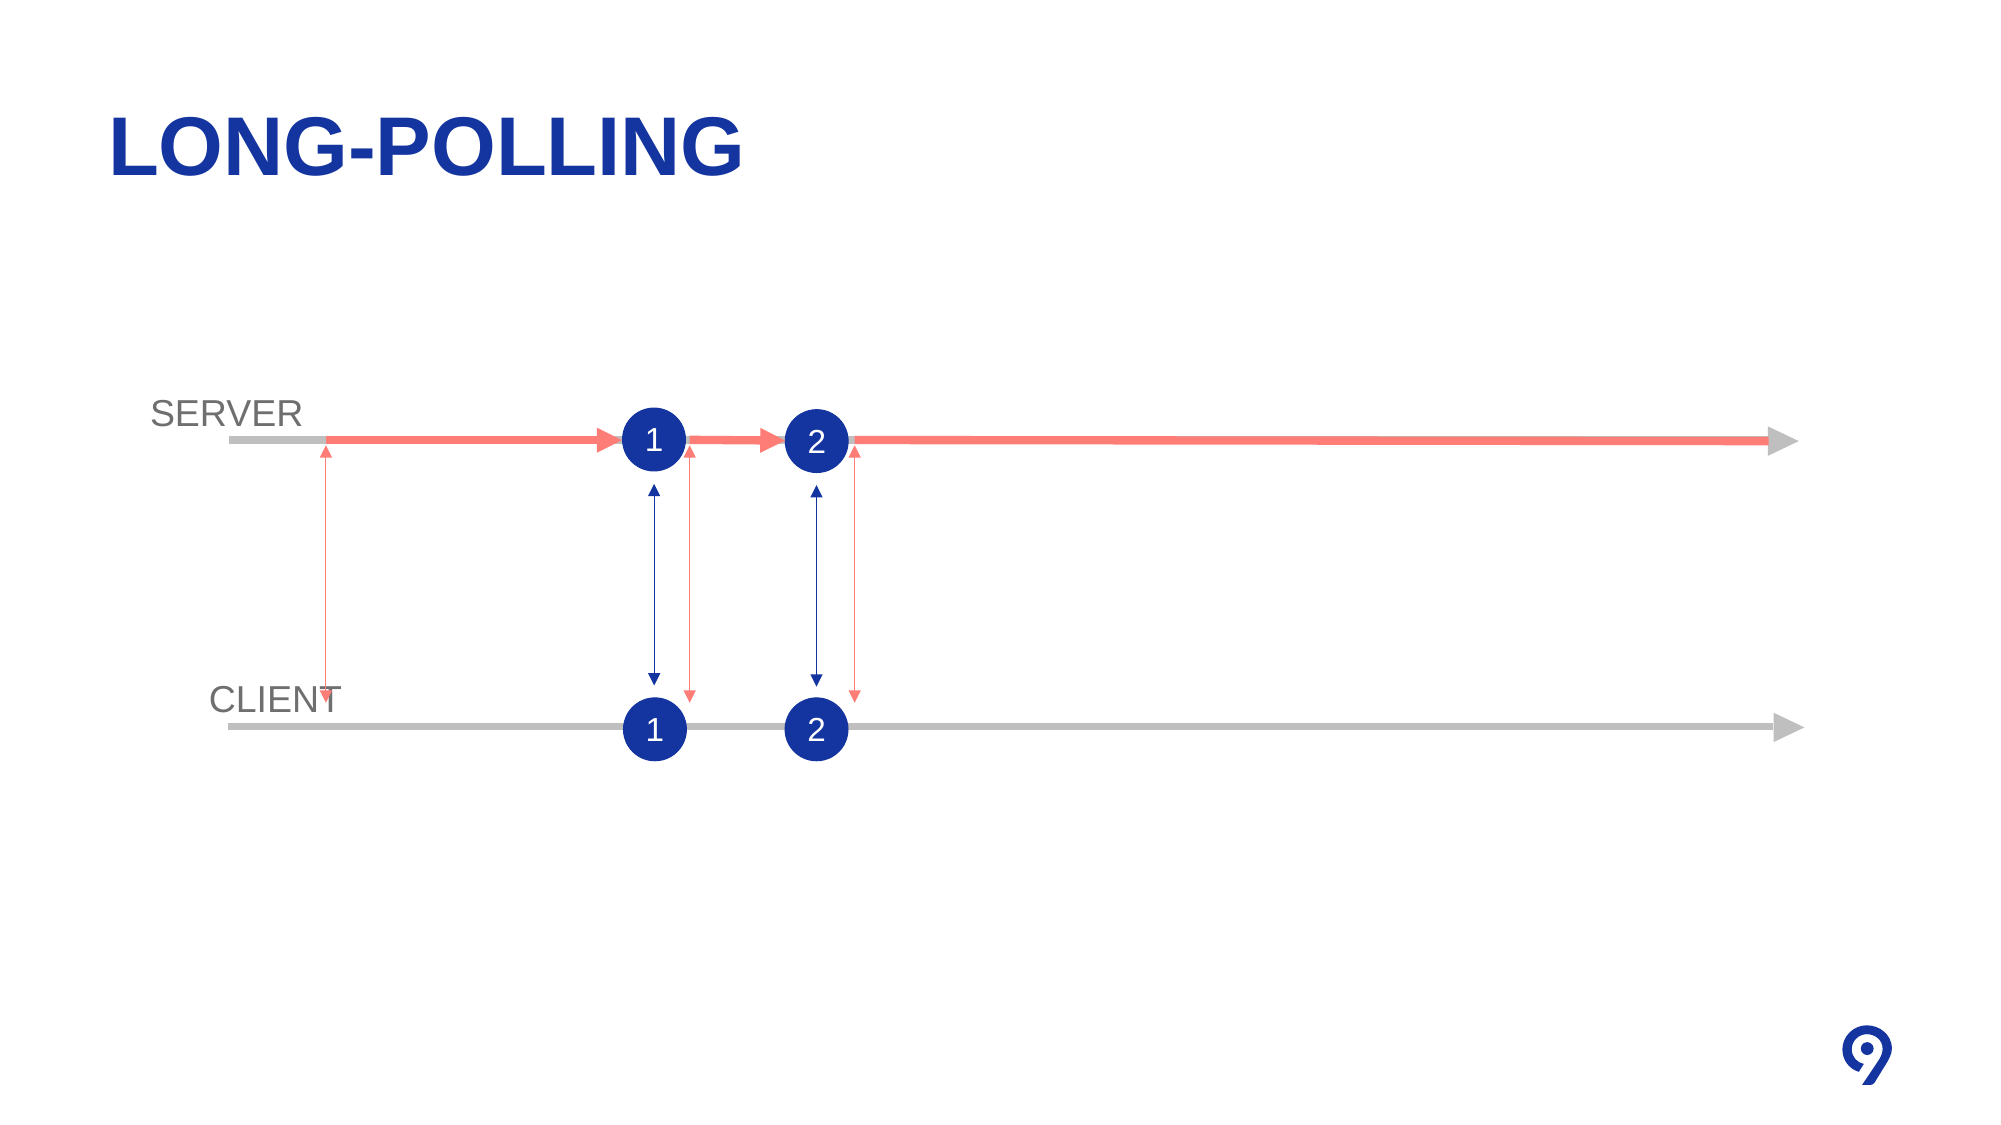

# LONG-Polling
SERVER
1
2

CLIENT
1
2